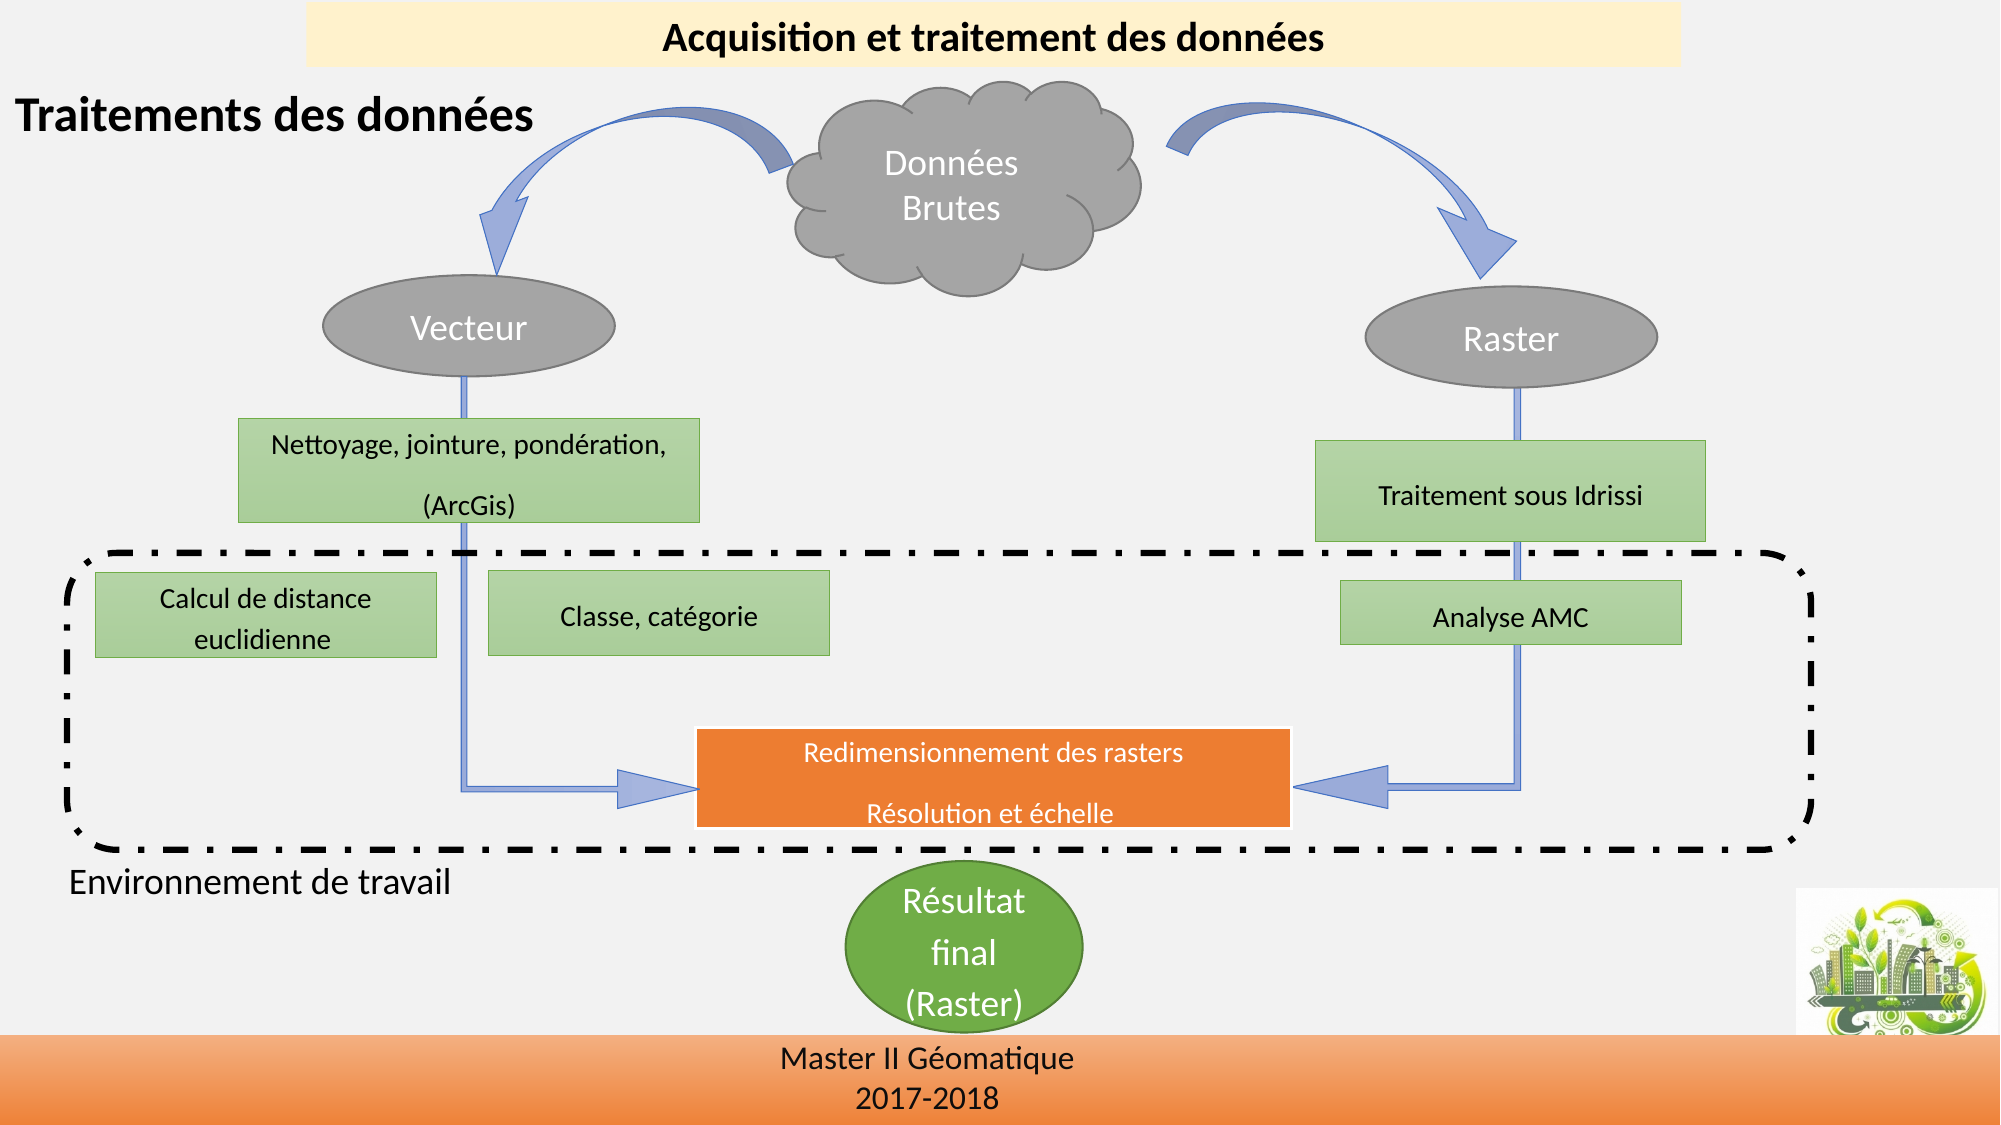

Acquisition et traitement des données

Traitements des données
Données Brutes
Vecteur

Raster
Nettoyage, jointure, pondération,
(ArcGis)
Traitement sous Idrissi

Classe, catégorie
Calcul de distance euclidienne
Analyse AMC
Redimensionnement des rasters
Résolution et échelle
Environnement de travail
Résultat final (Raster)